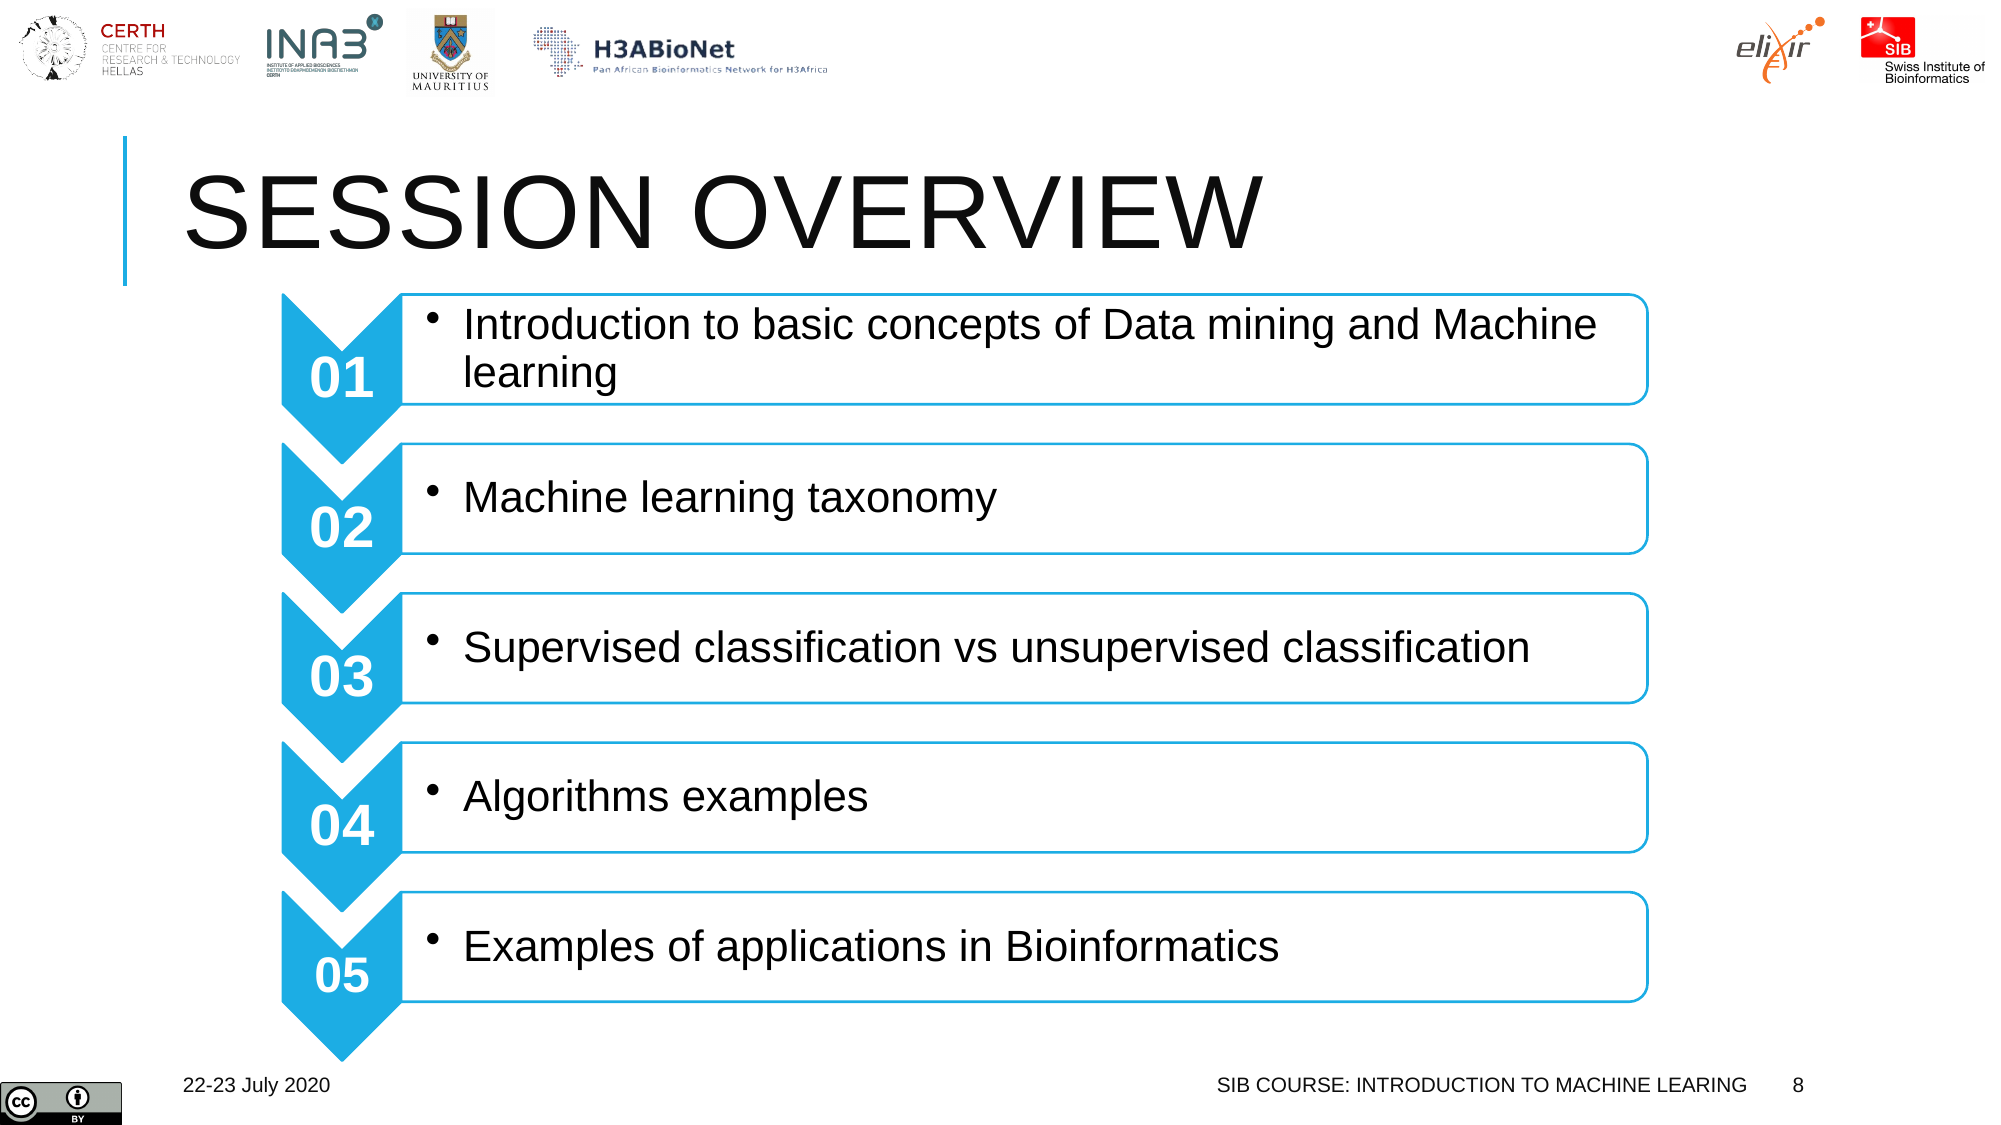

# Session overview
01
Introduction to basic concepts of Data mining and Machine learning
02
Machine learning taxonomy
03
Supervised classification vs unsupervised classification
04
Algorithms examples
05
Examples of applications in Bioinformatics
22-23 July 2020
SIB Course: Introduction to Machine Learing
8